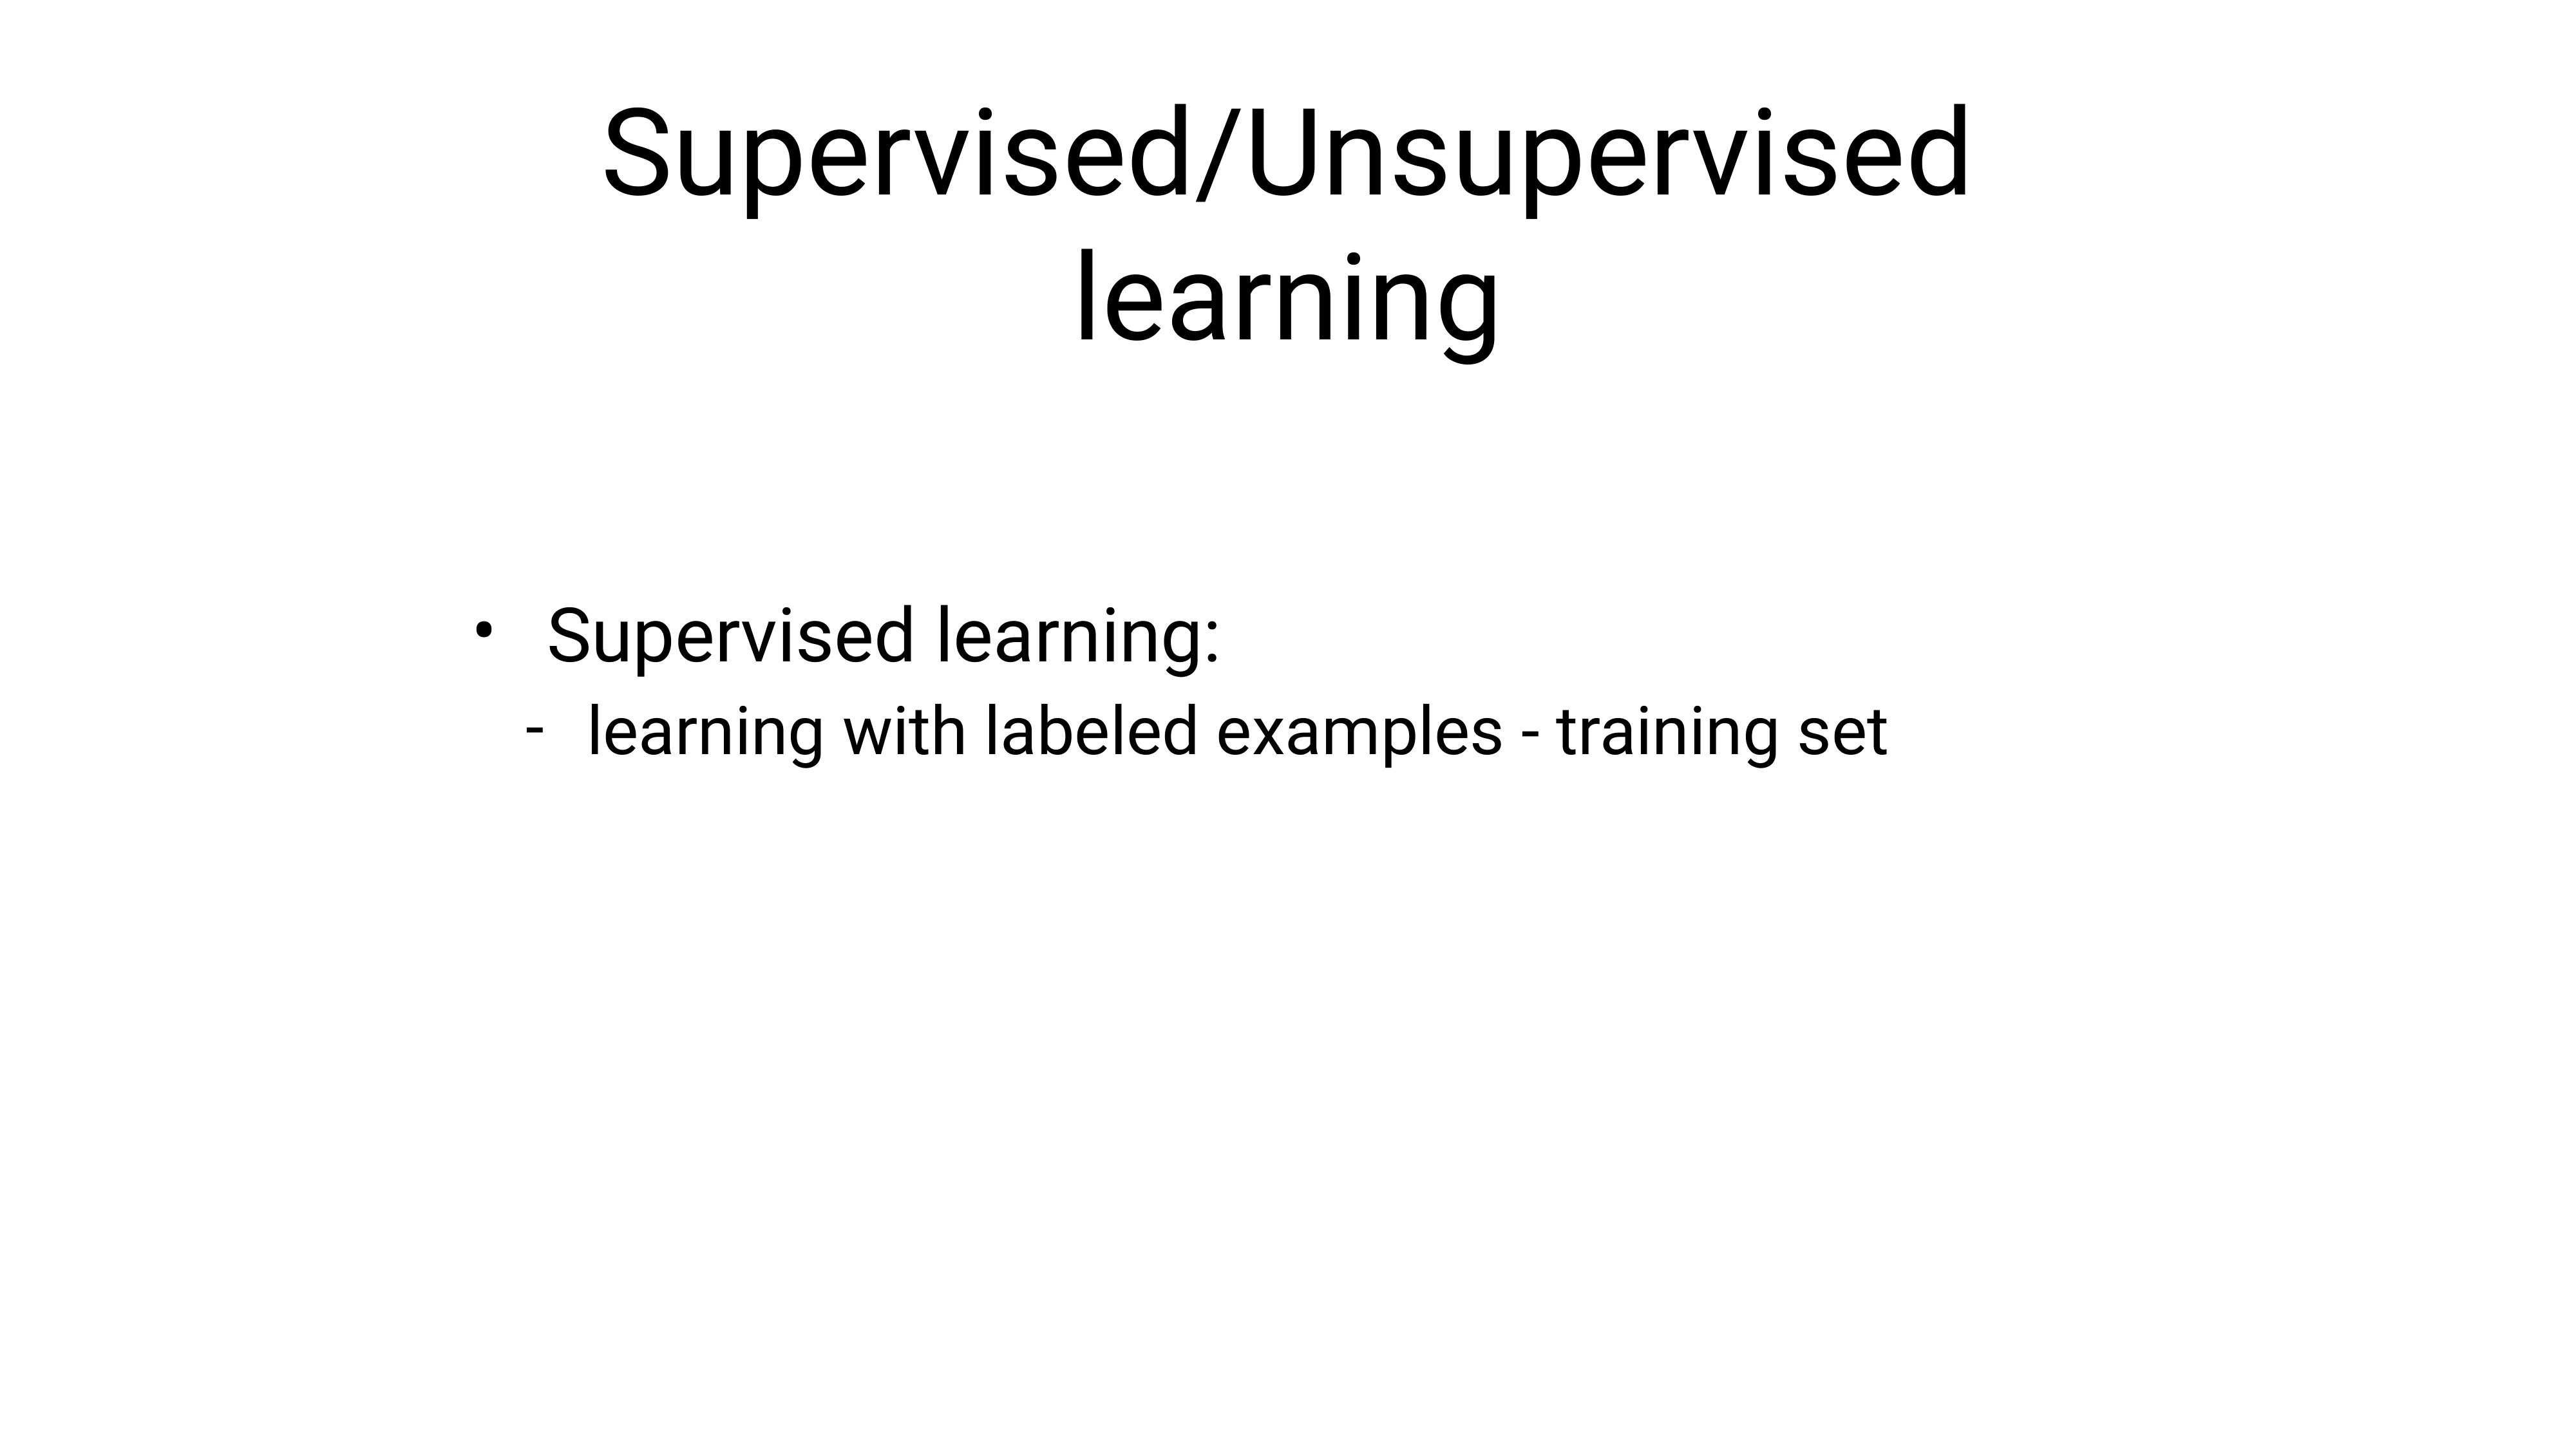

# Supervised/Unsupervised learning
Supervised learning:
learning with labeled examples - training set
Unsupervised learning: un-labeled data
Google news grouping
Word clustering